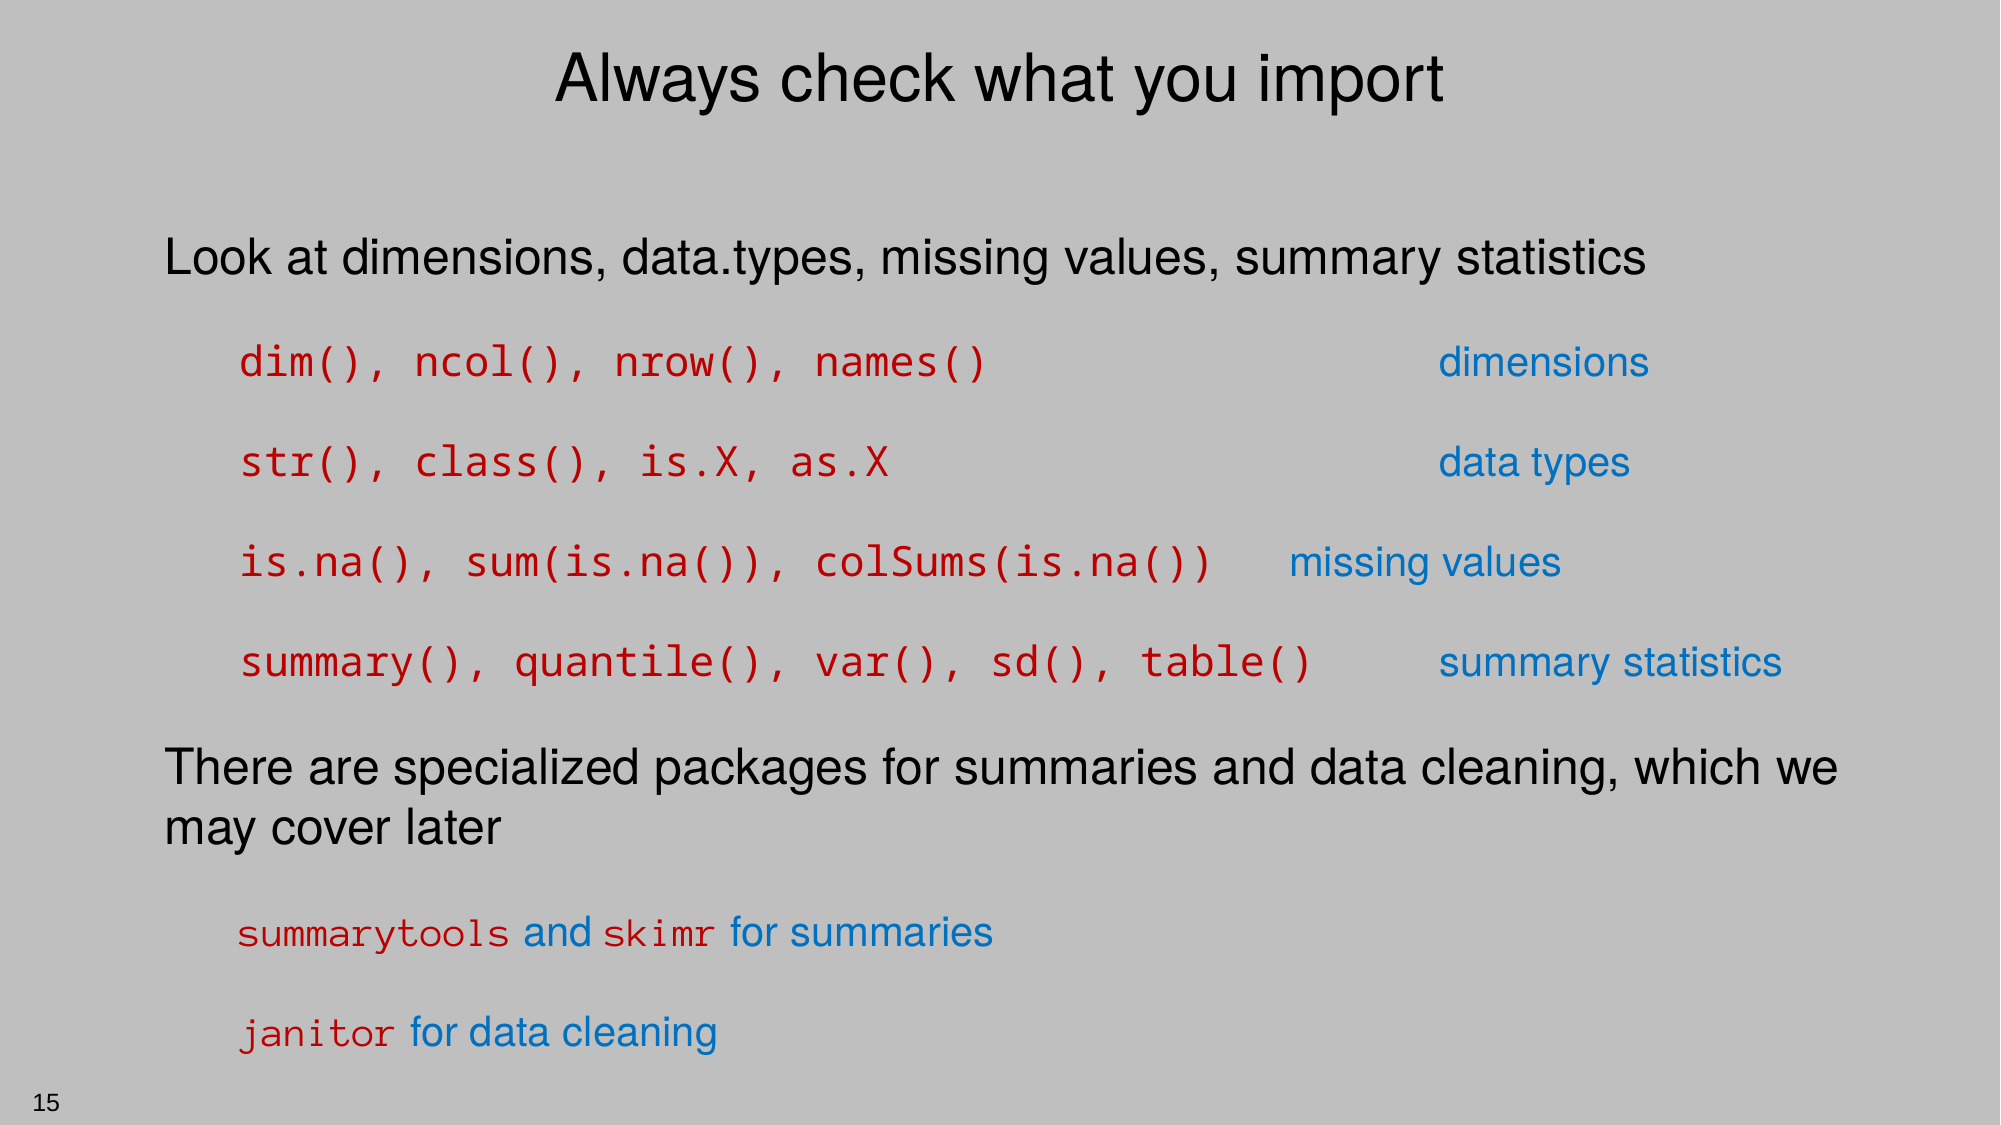

# Always check what you import
Look at dimensions, data.types, missing values, summary statistics
dim(), ncol(), nrow(), names()	 		dimensions
str(), class(), is.X, as.X		 		data types
is.na(), sum(is.na()), colSums(is.na())	missing values
summary(), quantile(), var(), sd(), table()	summary statistics
There are specialized packages for summaries and data cleaning, which we may cover later
summarytools and skimr for summaries
janitor for data cleaning